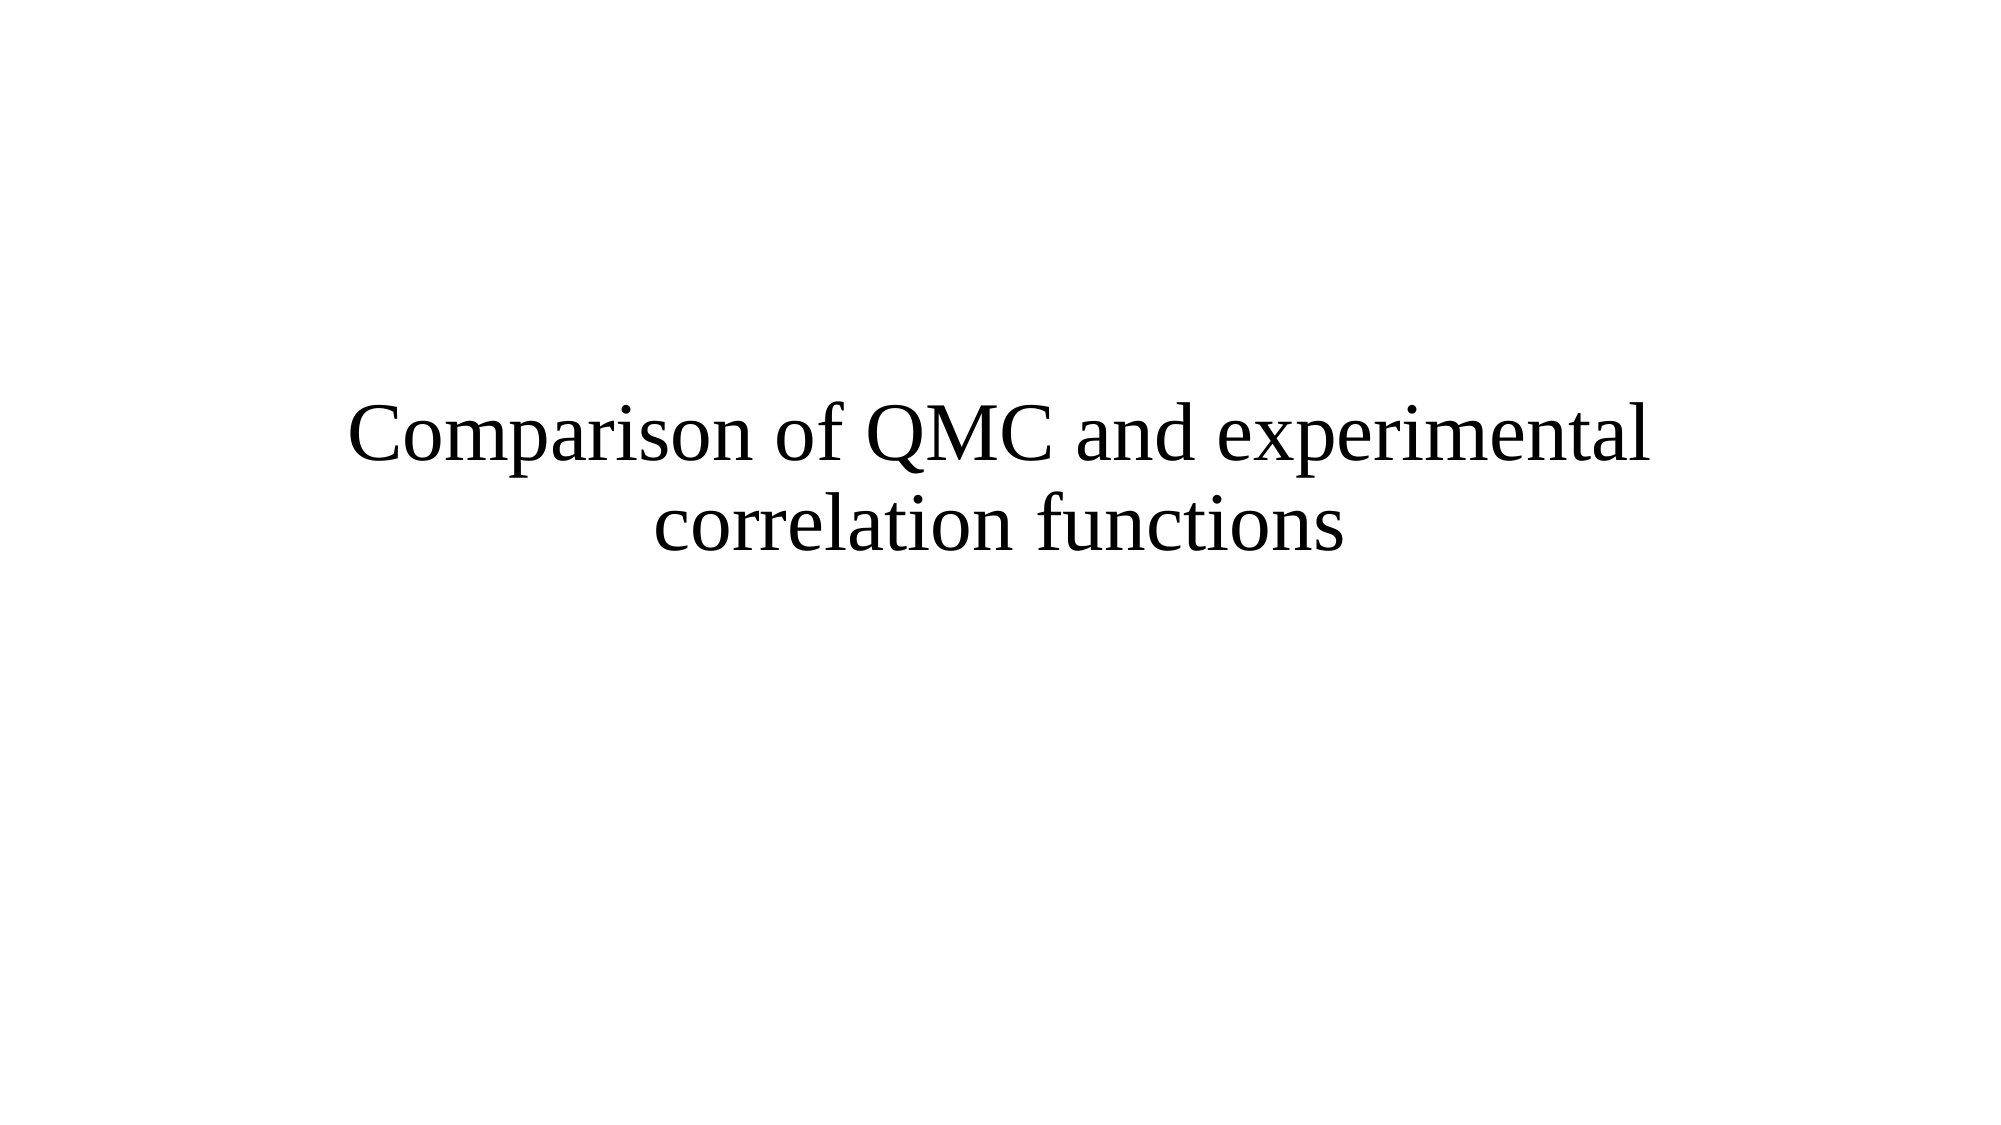

# Comparison of QMC and experimental correlation functions